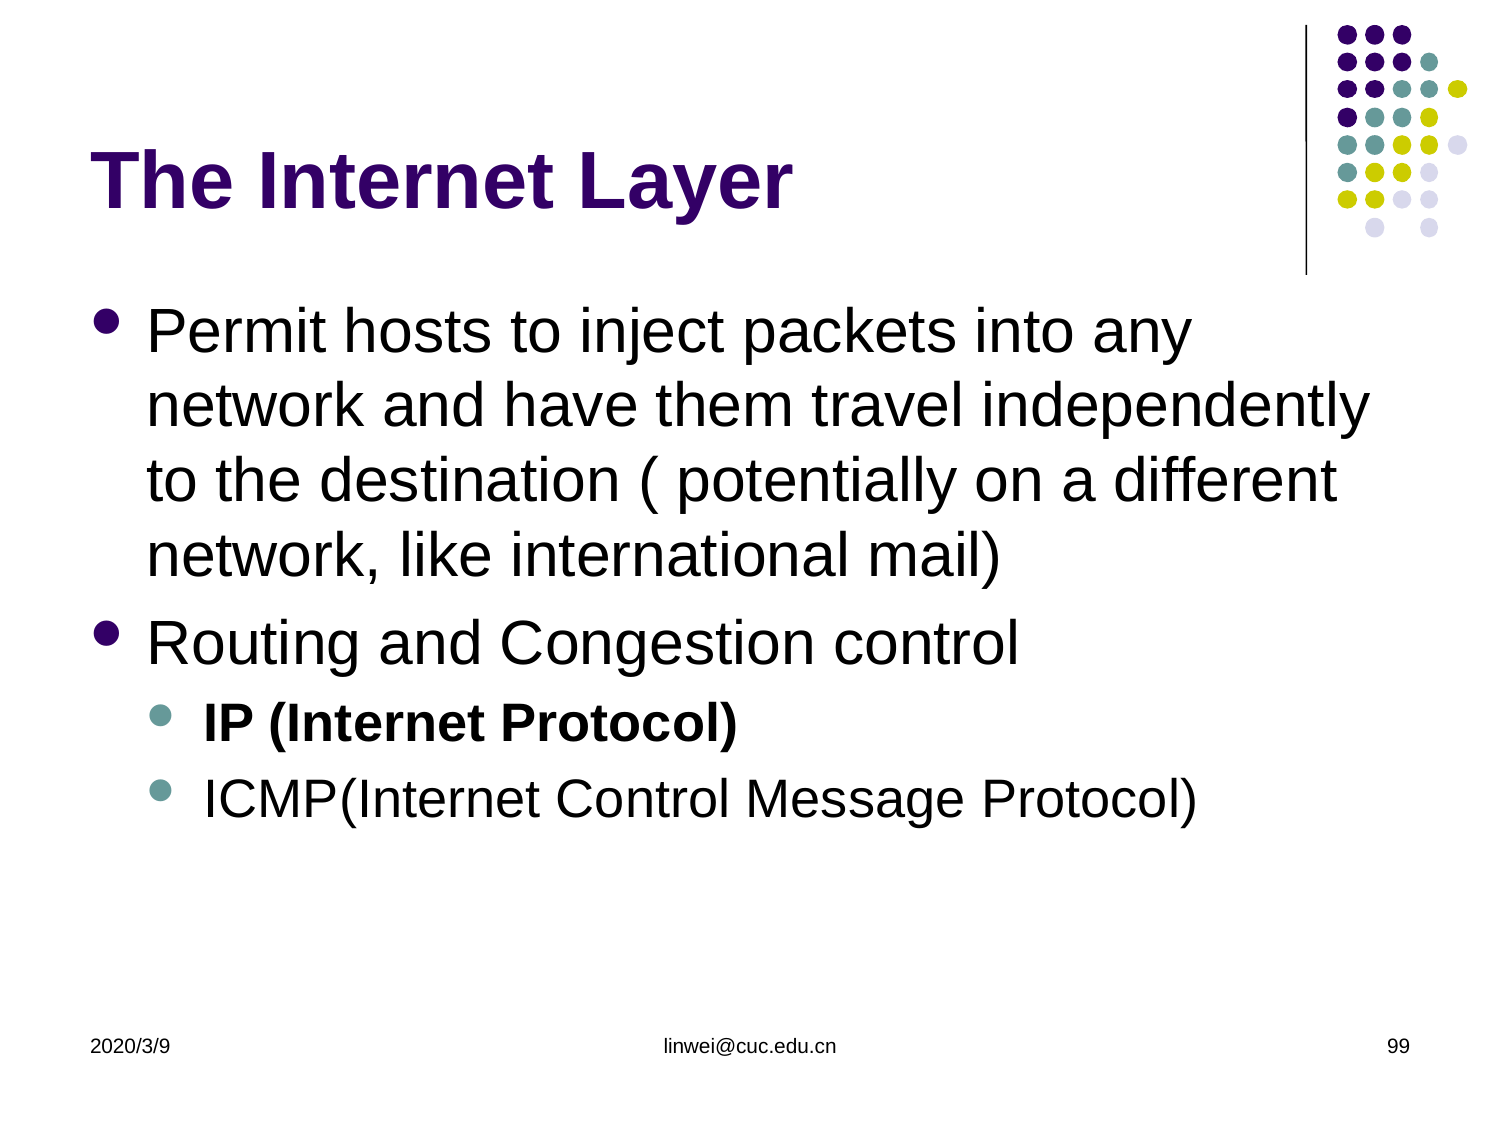

# The Internet Layer
Permit hosts to inject packets into any network and have them travel independently to the destination ( potentially on a different network, like international mail)
Routing and Congestion control
IP (Internet Protocol)
ICMP(Internet Control Message Protocol)

2020/3/9
linwei@cuc.edu.cn
99